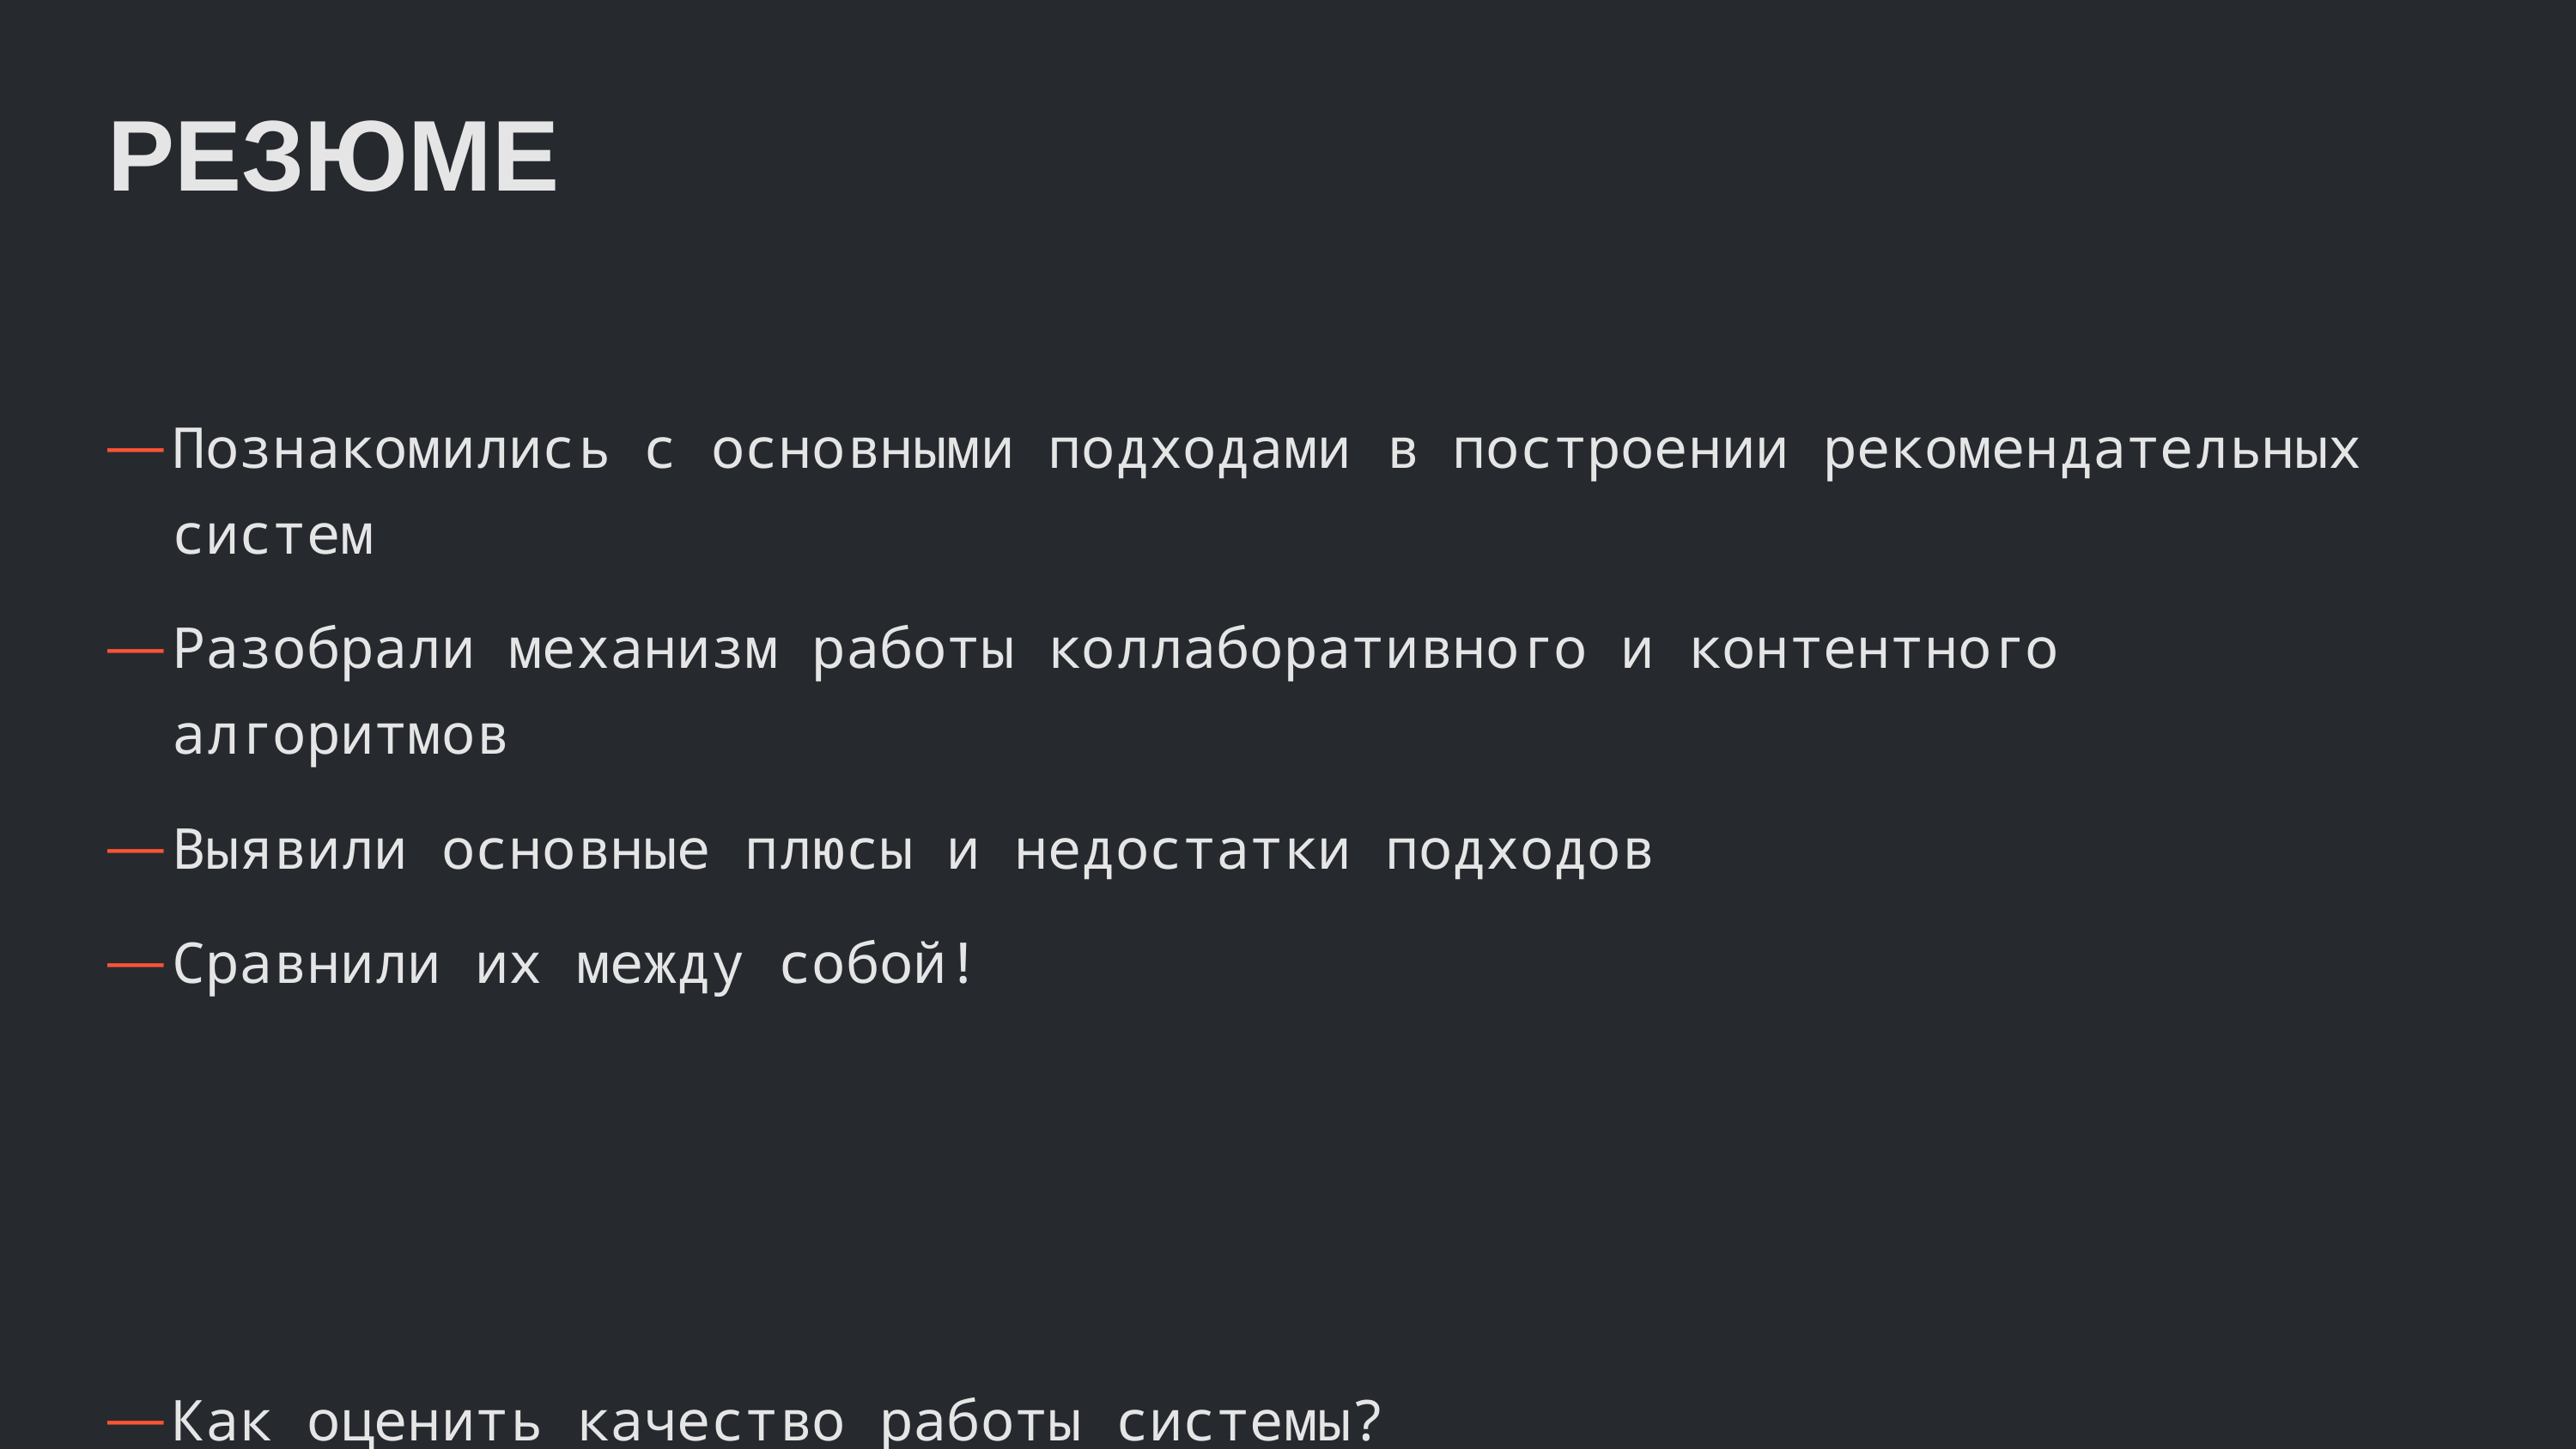

РЕЗЮМЕ
Познакомились с основными подходами в построении рекомендательных систем
Разобрали механизм работы коллаборативного и контентного алгоритмов
Выявили основные плюсы и недостатки подходов
Сравнили их между собой!

Как оценить качество работы системы?